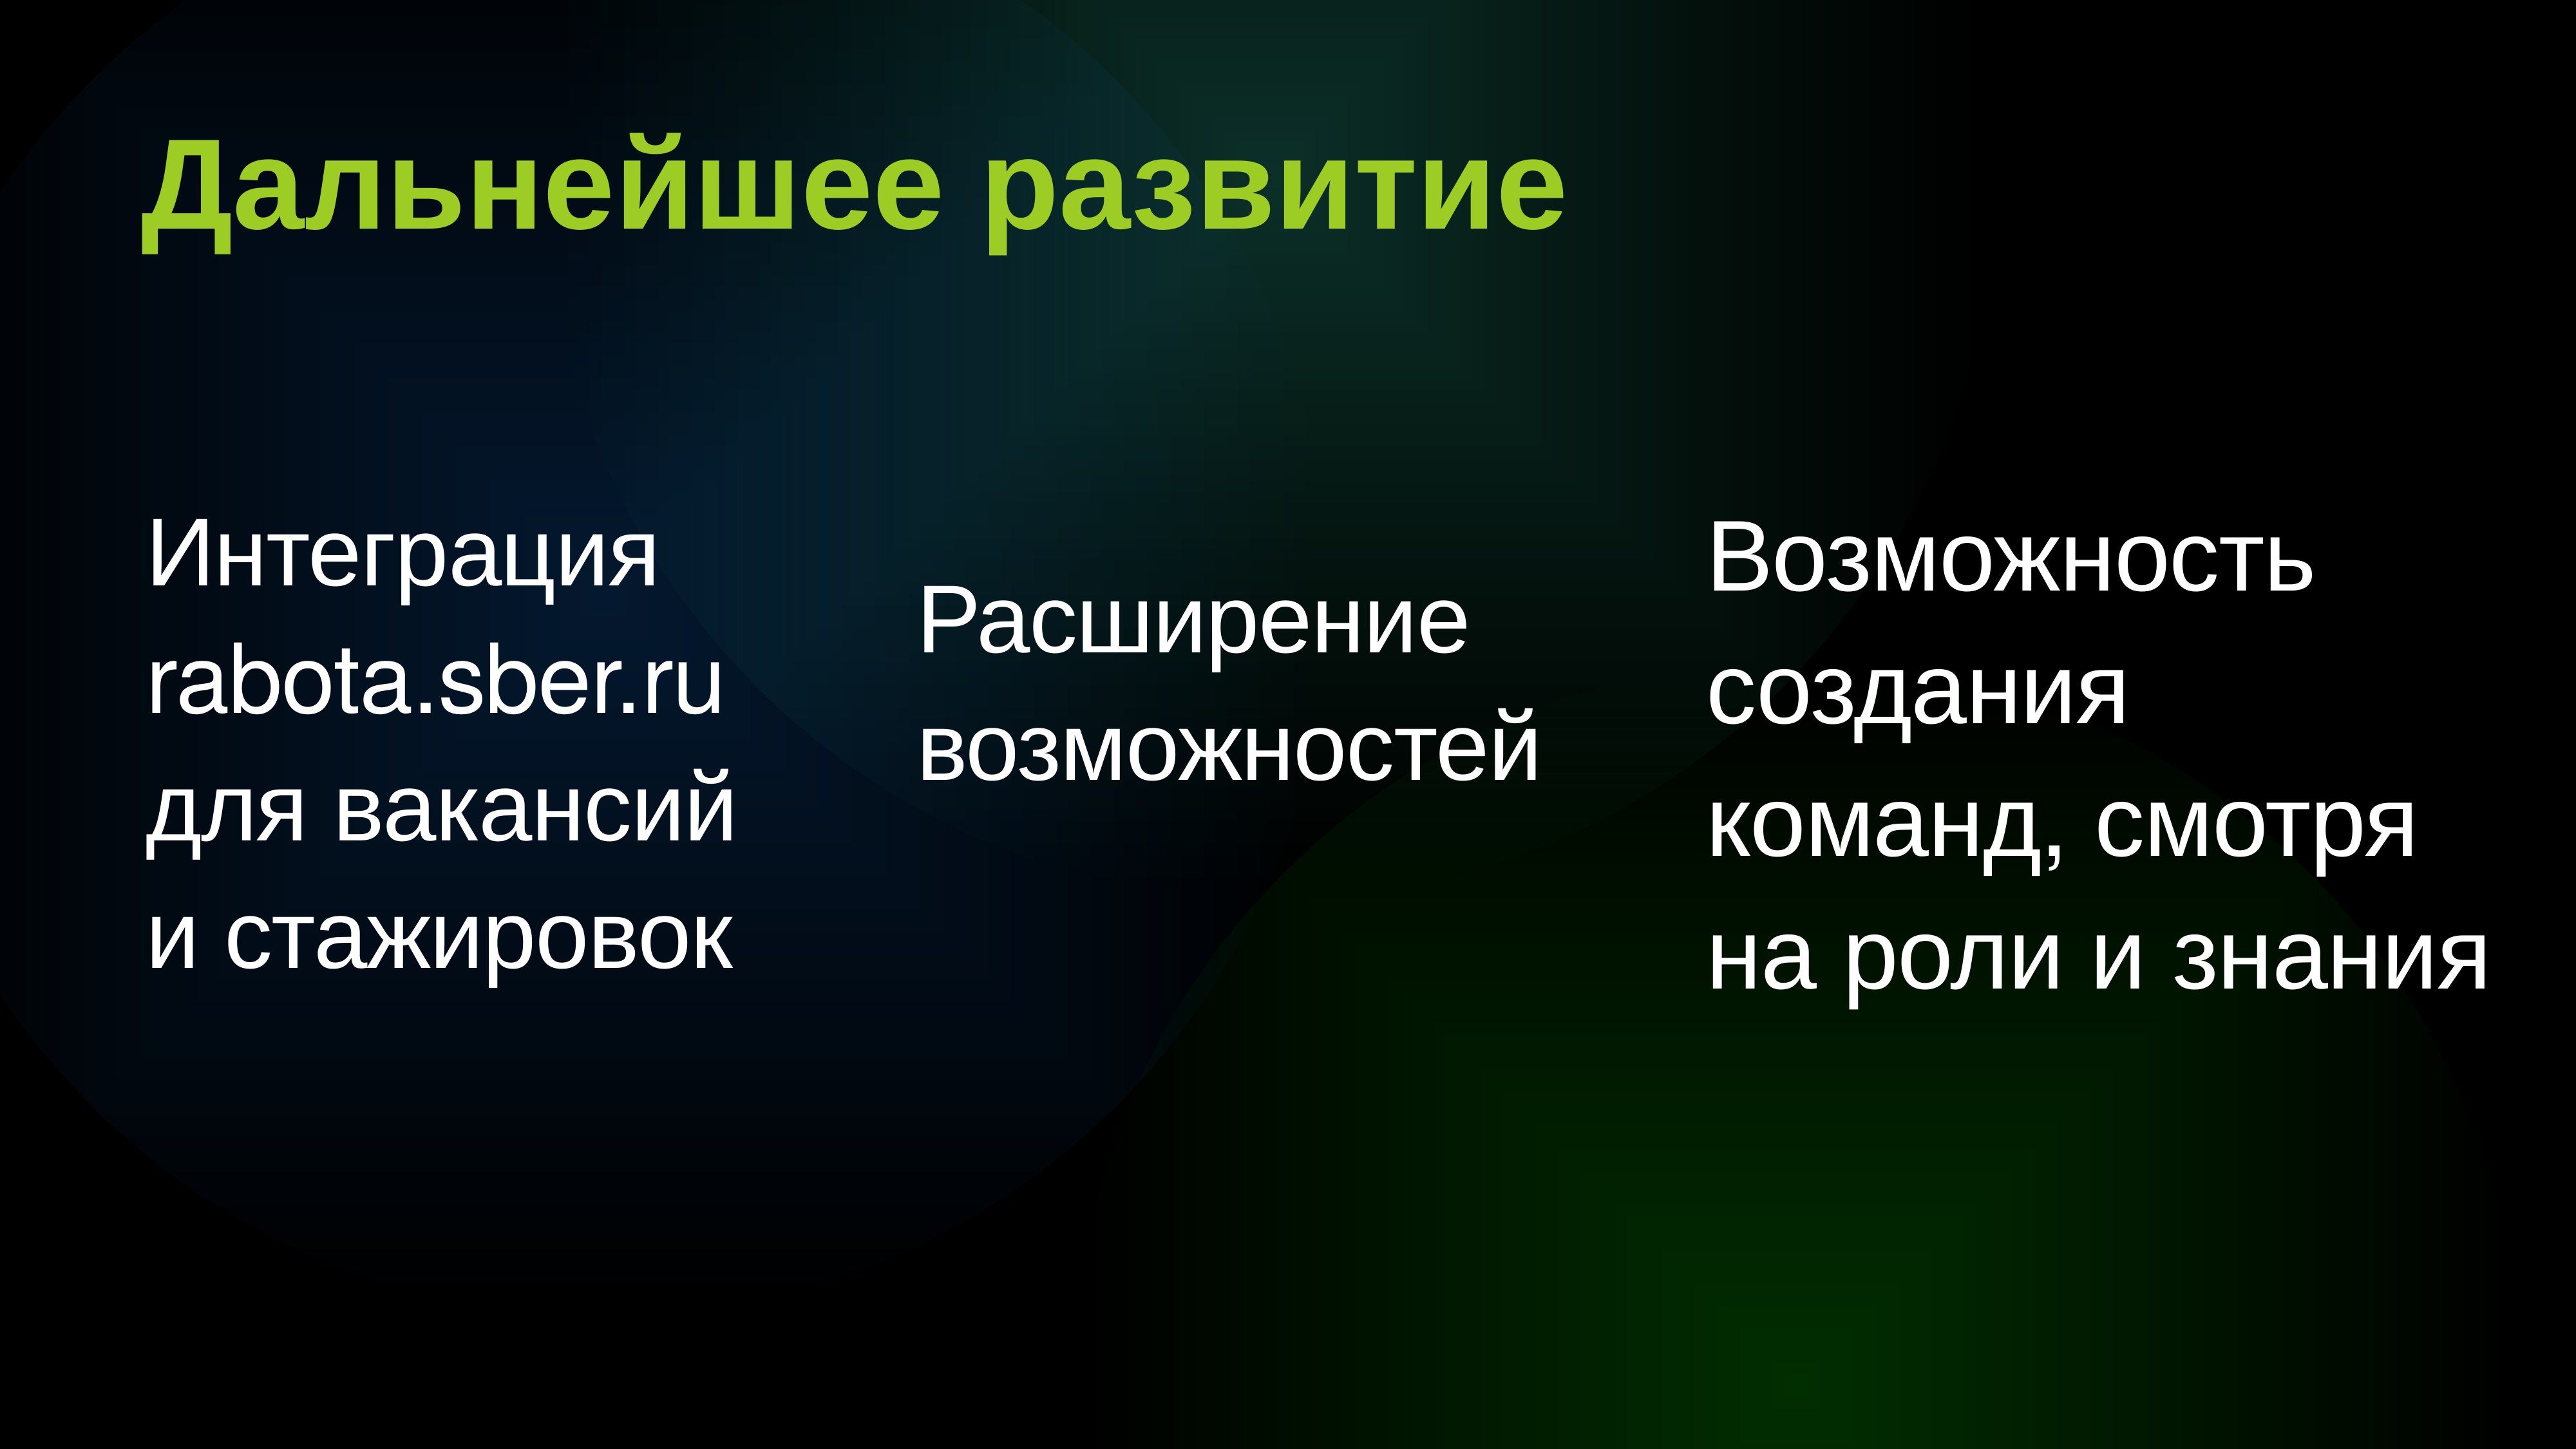

Дальнейшее развитие

Интеграция
rabota.sber.ru
для вакансий
и стажировок
Возможность создания
команд, смотря на роли и знания
Расширение возможностей